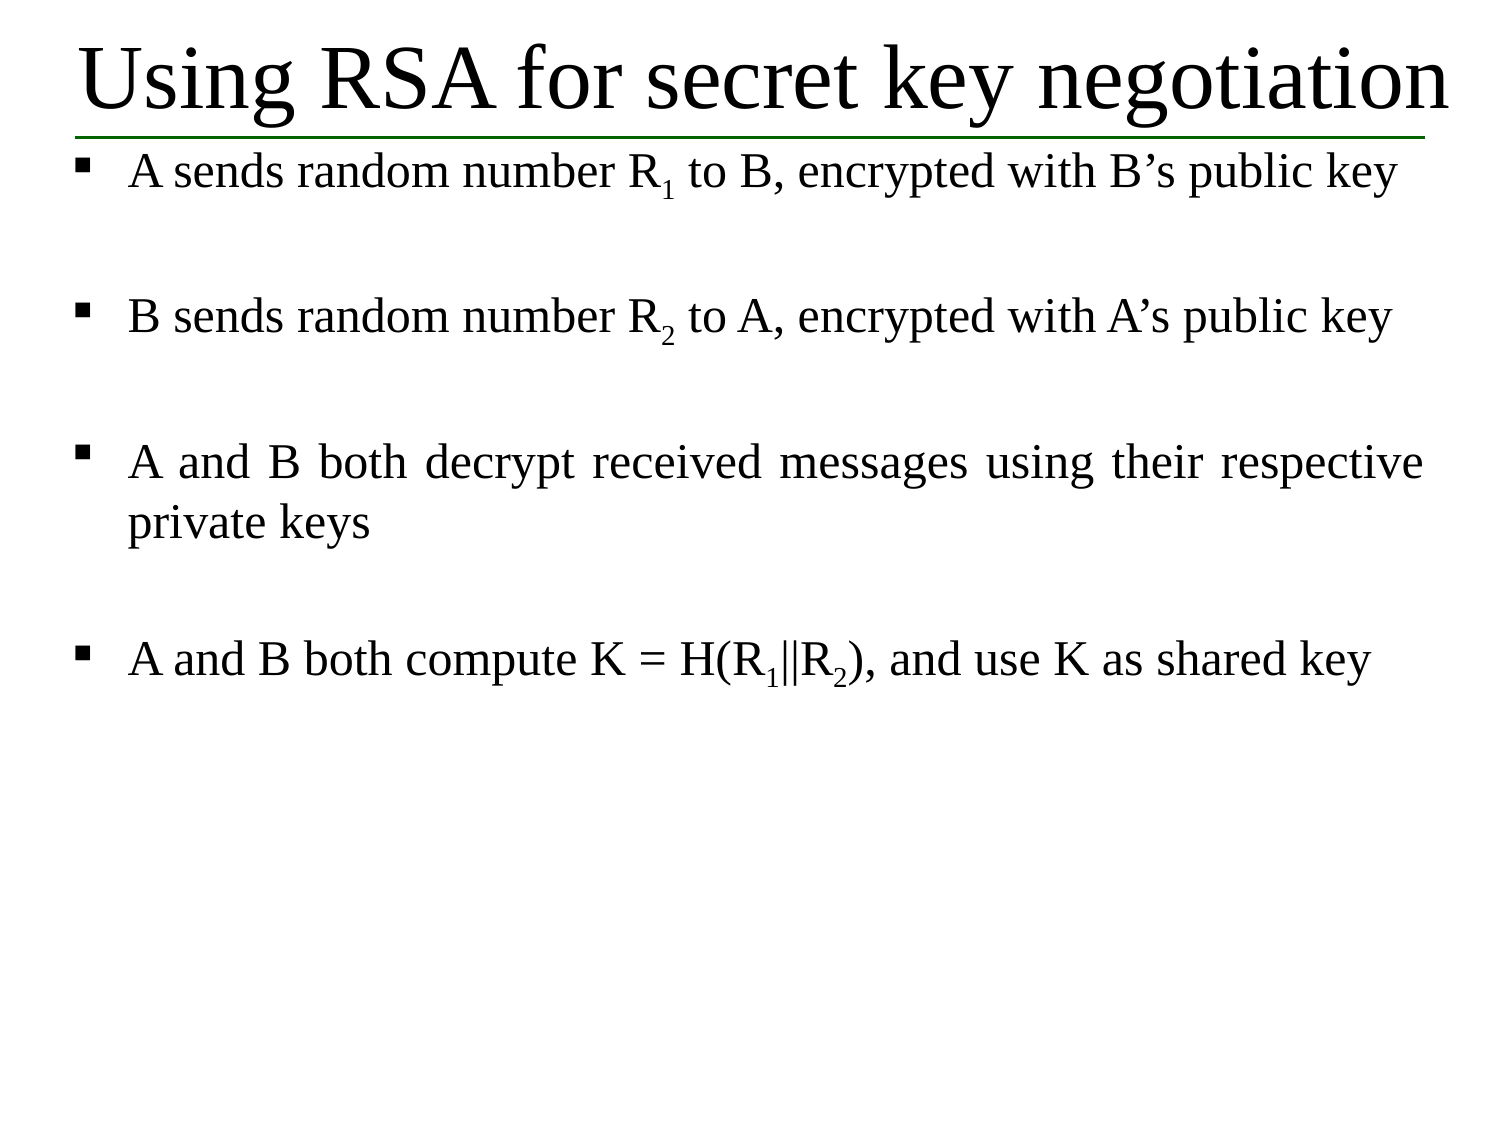

# Using RSA for secret key negotiation
A sends random number R1 to B, encrypted with B’s public key

B sends random number R2 to A, encrypted with A’s public key

A and B both decrypt received messages using their respective private keys

A and B both compute K = H(R1||R2), and use K as shared key

32